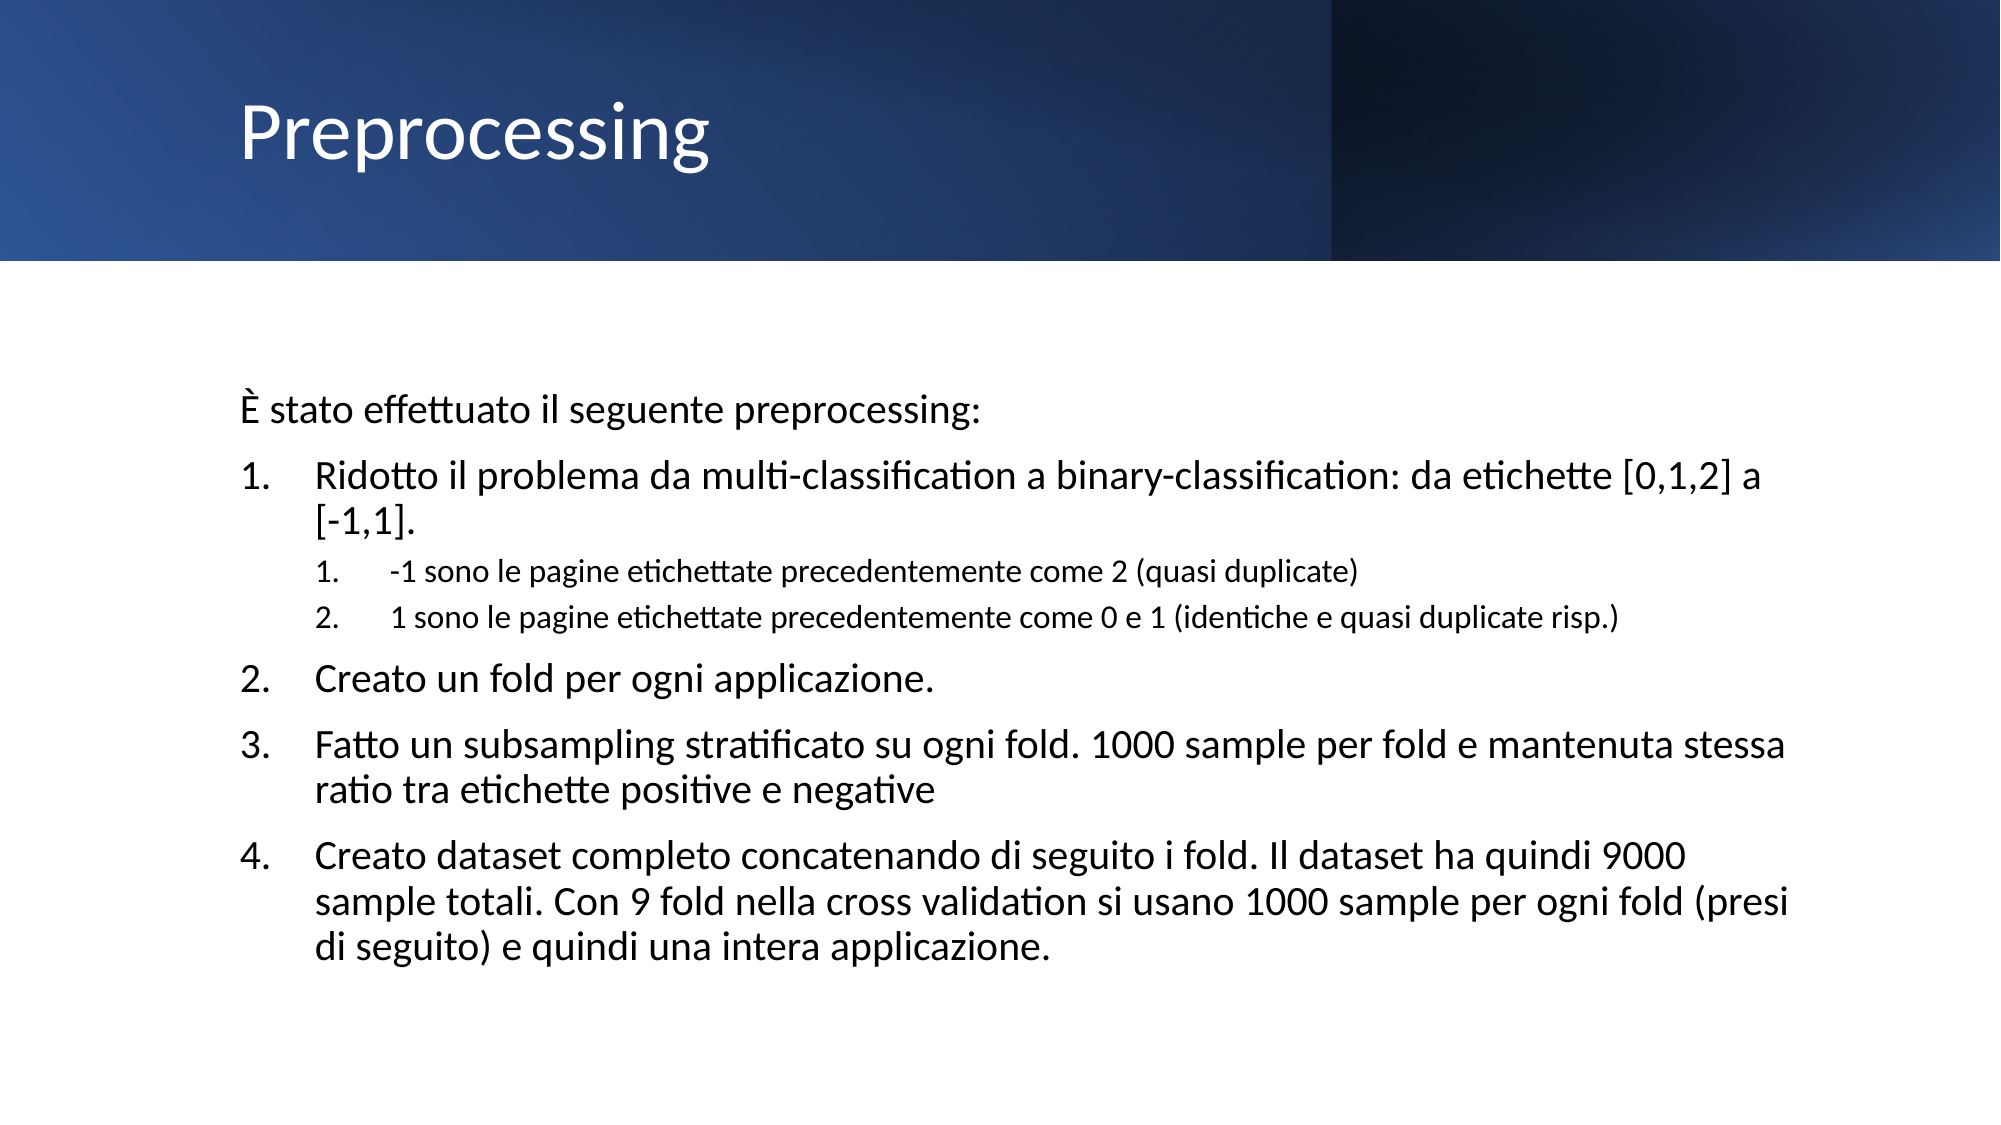

# Preprocessing
È stato effettuato il seguente preprocessing:
Ridotto il problema da multi-classification a binary-classification: da etichette [0,1,2] a  [-1,1].
-1 sono le pagine etichettate precedentemente come 2 (quasi duplicate)
1 sono le pagine etichettate precedentemente come 0 e 1 (identiche e quasi duplicate risp.)
Creato un fold per ogni applicazione.
Fatto un subsampling stratificato su ogni fold. 1000 sample per fold e mantenuta stessa ratio tra etichette positive e negative
Creato dataset completo concatenando di seguito i fold. Il dataset ha quindi 9000 sample totali. Con 9 fold nella cross validation si usano 1000 sample per ogni fold (presi di seguito) e quindi una intera applicazione.